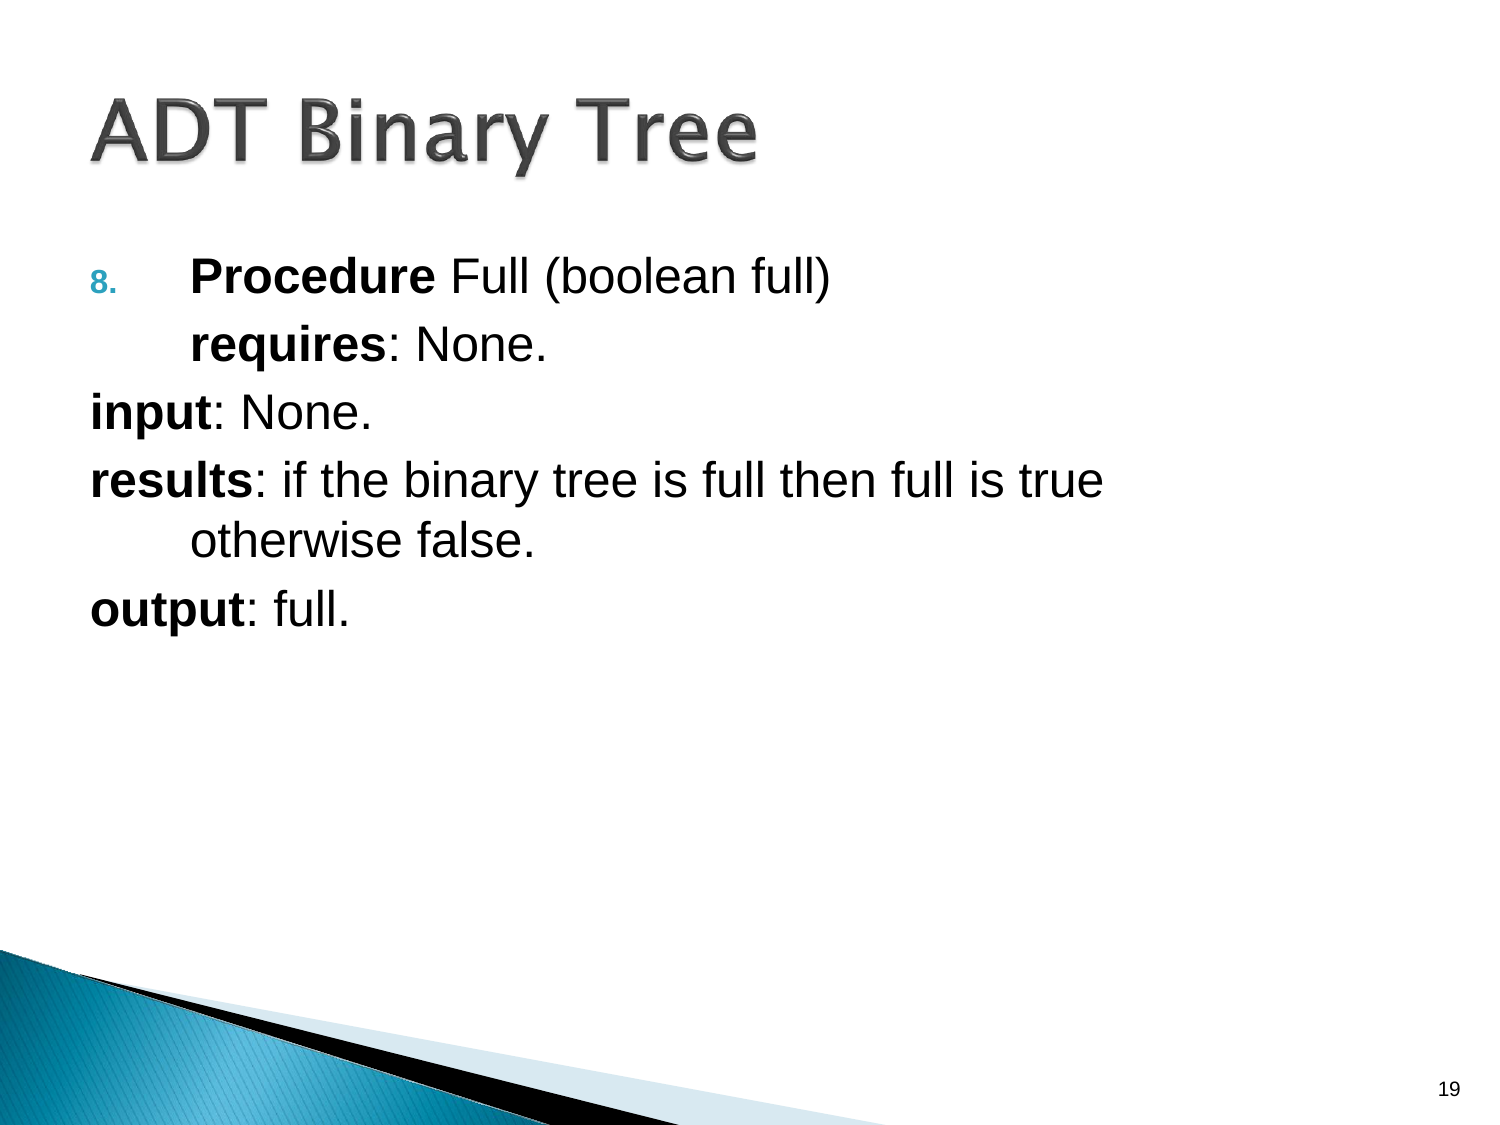

8.	Procedure Full (boolean full)  requires: None.
input: None.
results: if the binary tree is full then full is true  otherwise false.
output: full.
19